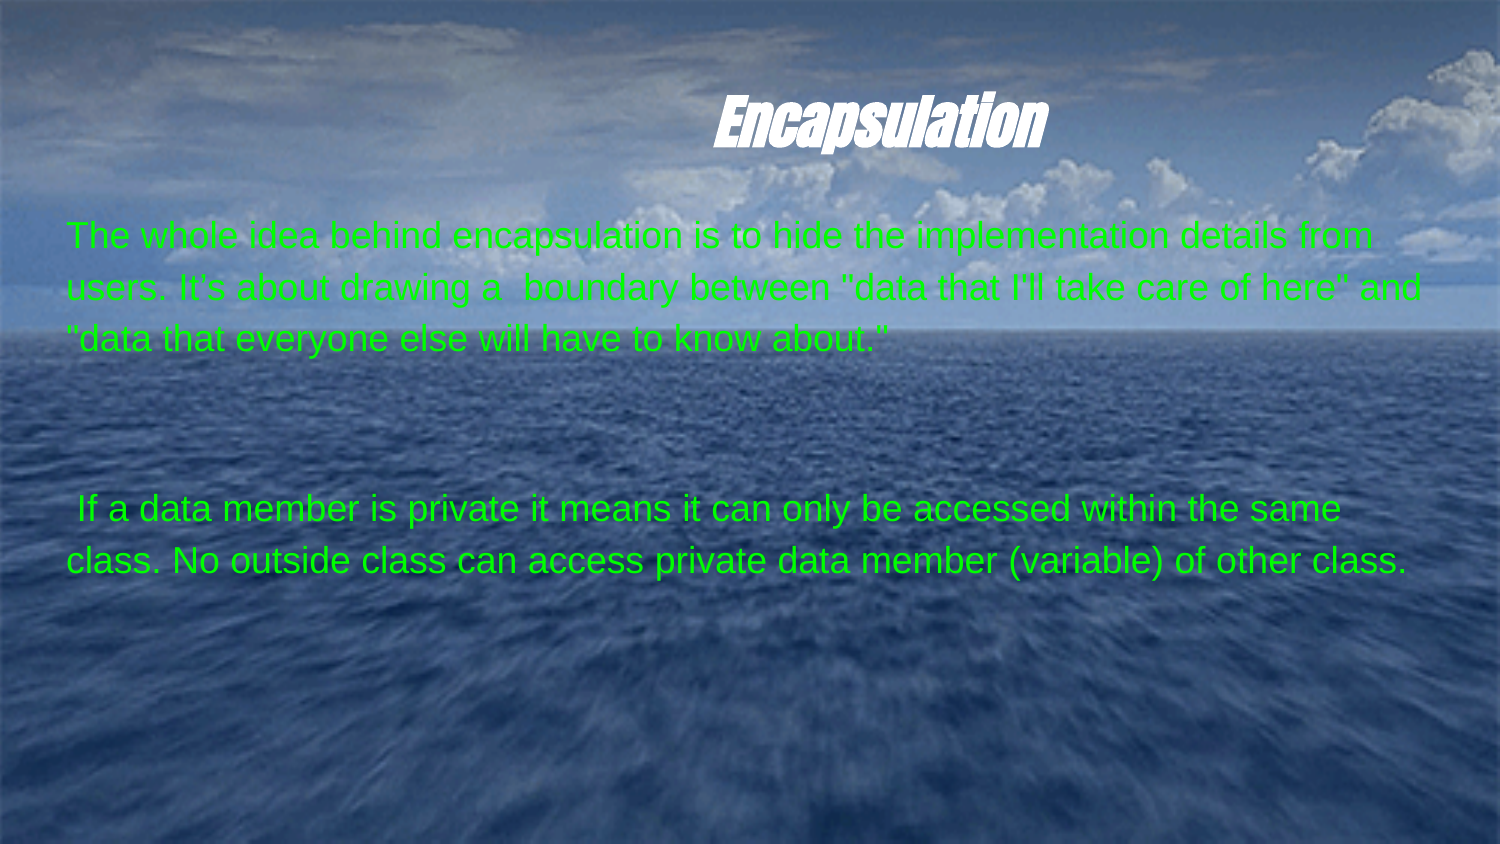

# Encapsulation
The whole idea behind encapsulation is to hide the implementation details from users. It’s about drawing a  boundary between "data that I'll take care of here" and "data that everyone else will have to know about."

 If a data member is private it means it can only be accessed within the same class. No outside class can access private data member (variable) of other class.